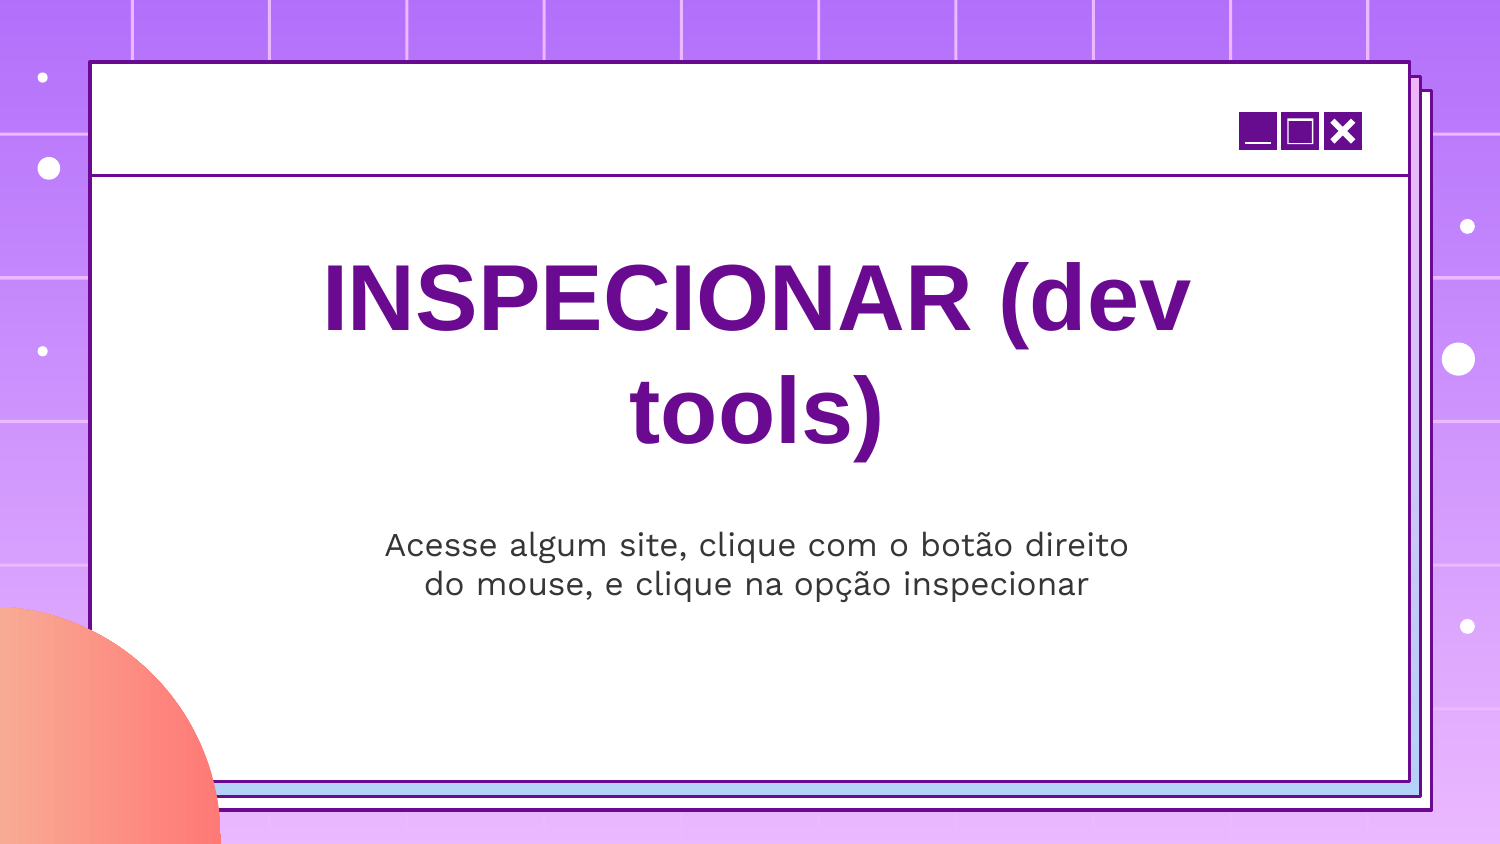

# INSPECIONAR (dev tools)
Acesse algum site, clique com o botão direito do mouse, e clique na opção inspecionar